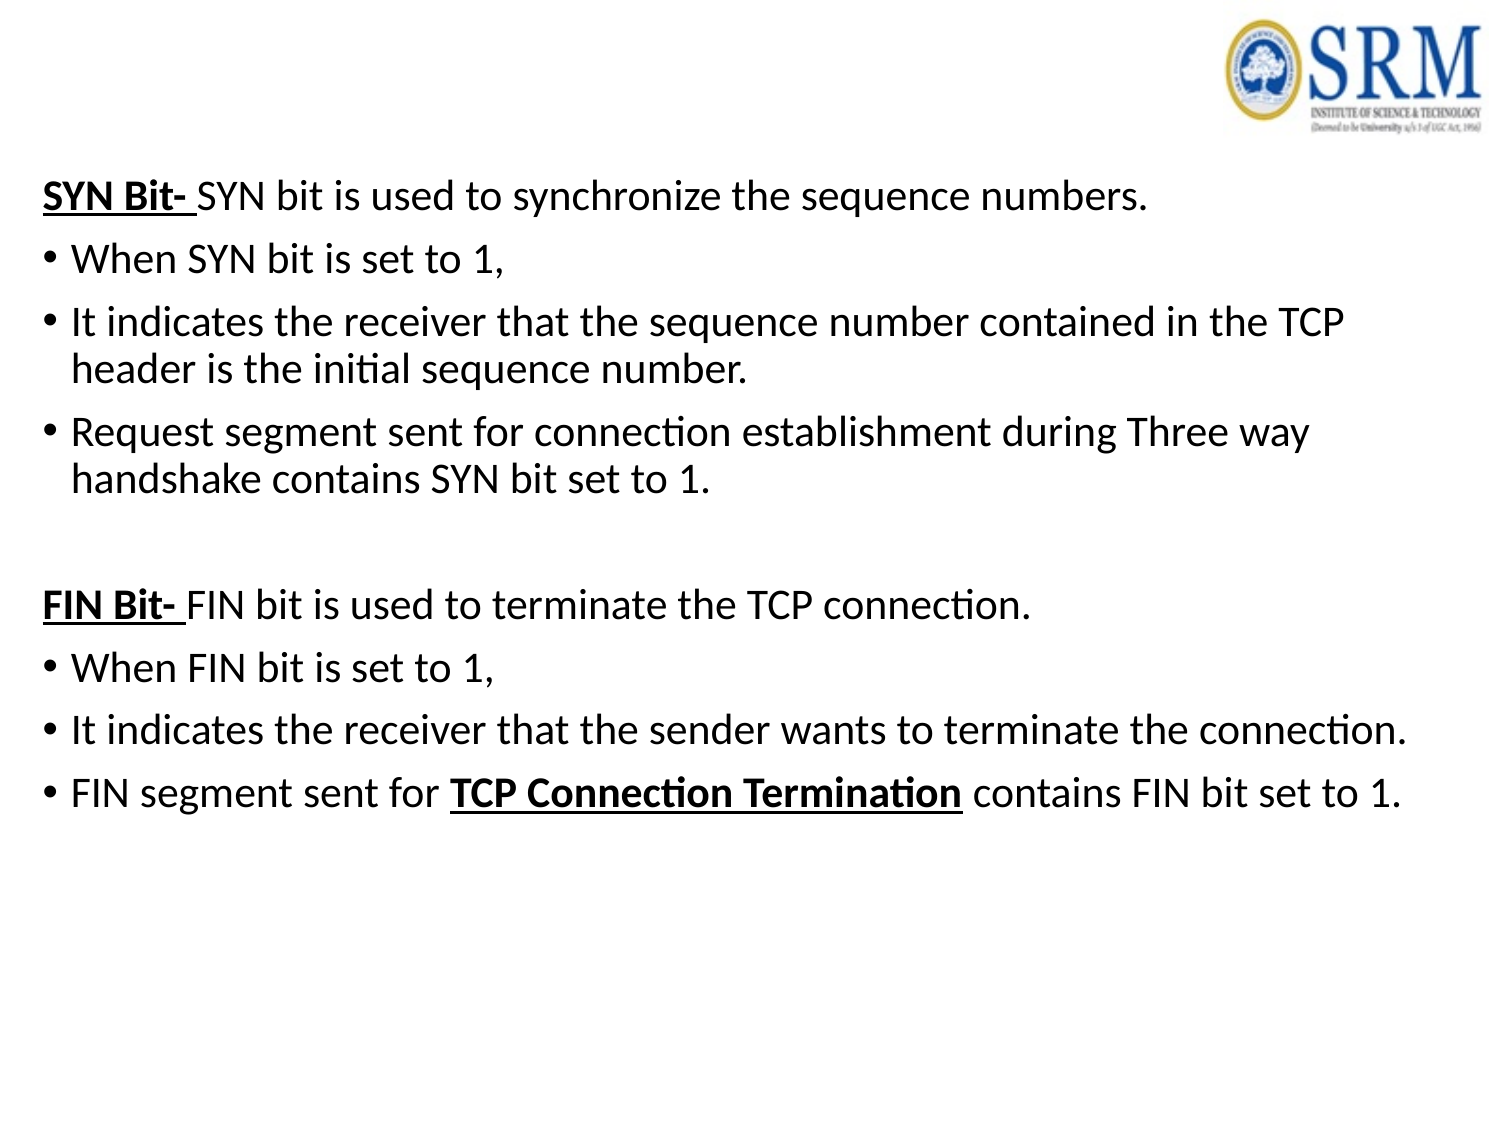

SYN Bit- SYN bit is used to synchronize the sequence numbers.
When SYN bit is set to 1,
It indicates the receiver that the sequence number contained in the TCP header is the initial sequence number.
Request segment sent for connection establishment during Three way handshake contains SYN bit set to 1.

FIN Bit- FIN bit is used to terminate the TCP connection.
When FIN bit is set to 1,
It indicates the receiver that the sender wants to terminate the connection.
FIN segment sent for TCP Connection Termination contains FIN bit set to 1.